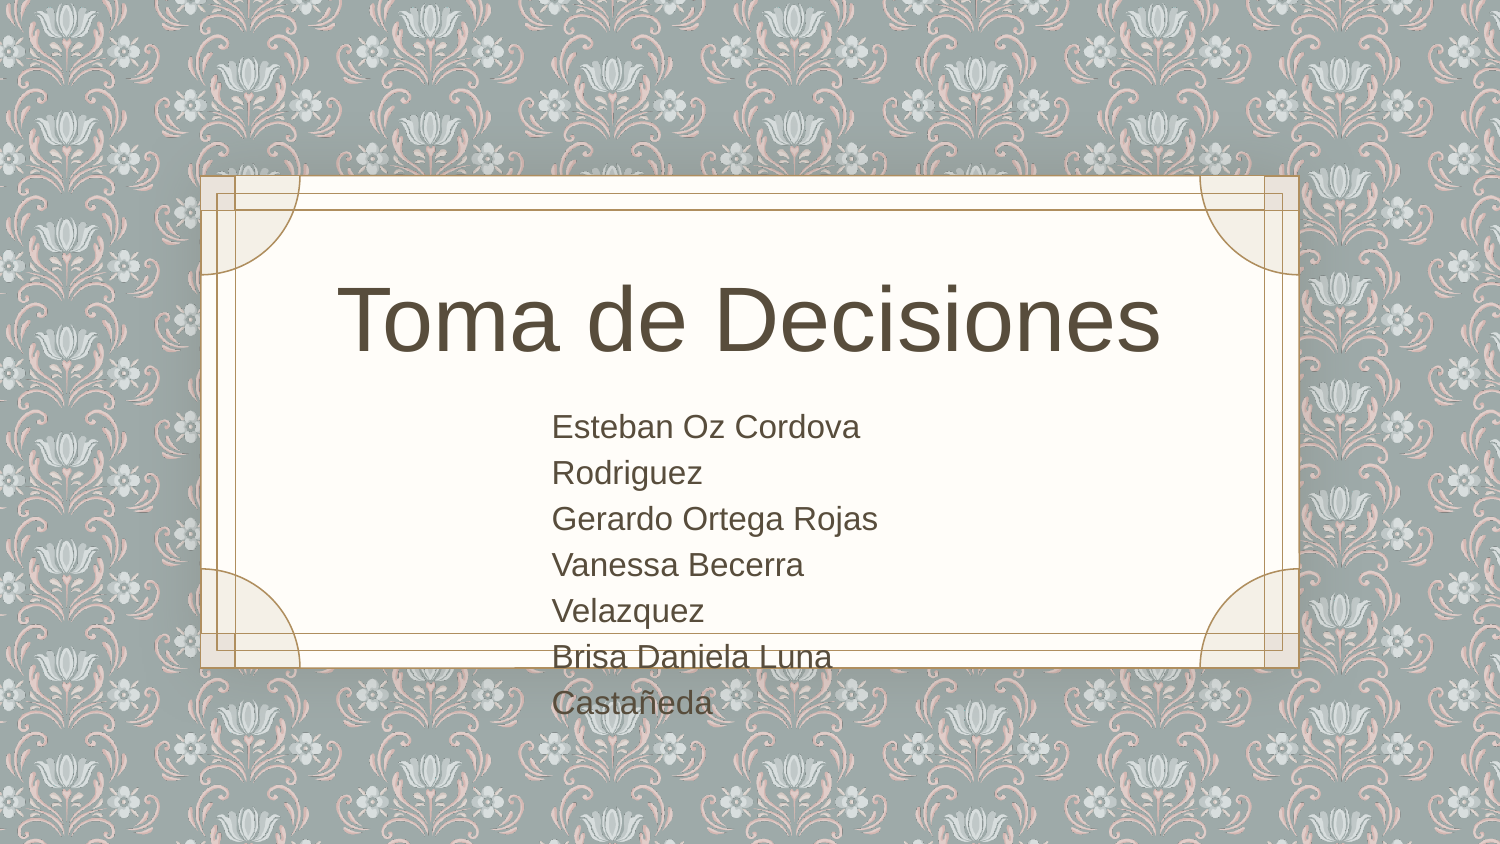

# Toma de Decisiones
Esteban Oz Cordova Rodriguez
Gerardo Ortega Rojas
Vanessa Becerra Velazquez
Brisa Daniela Luna Castañeda